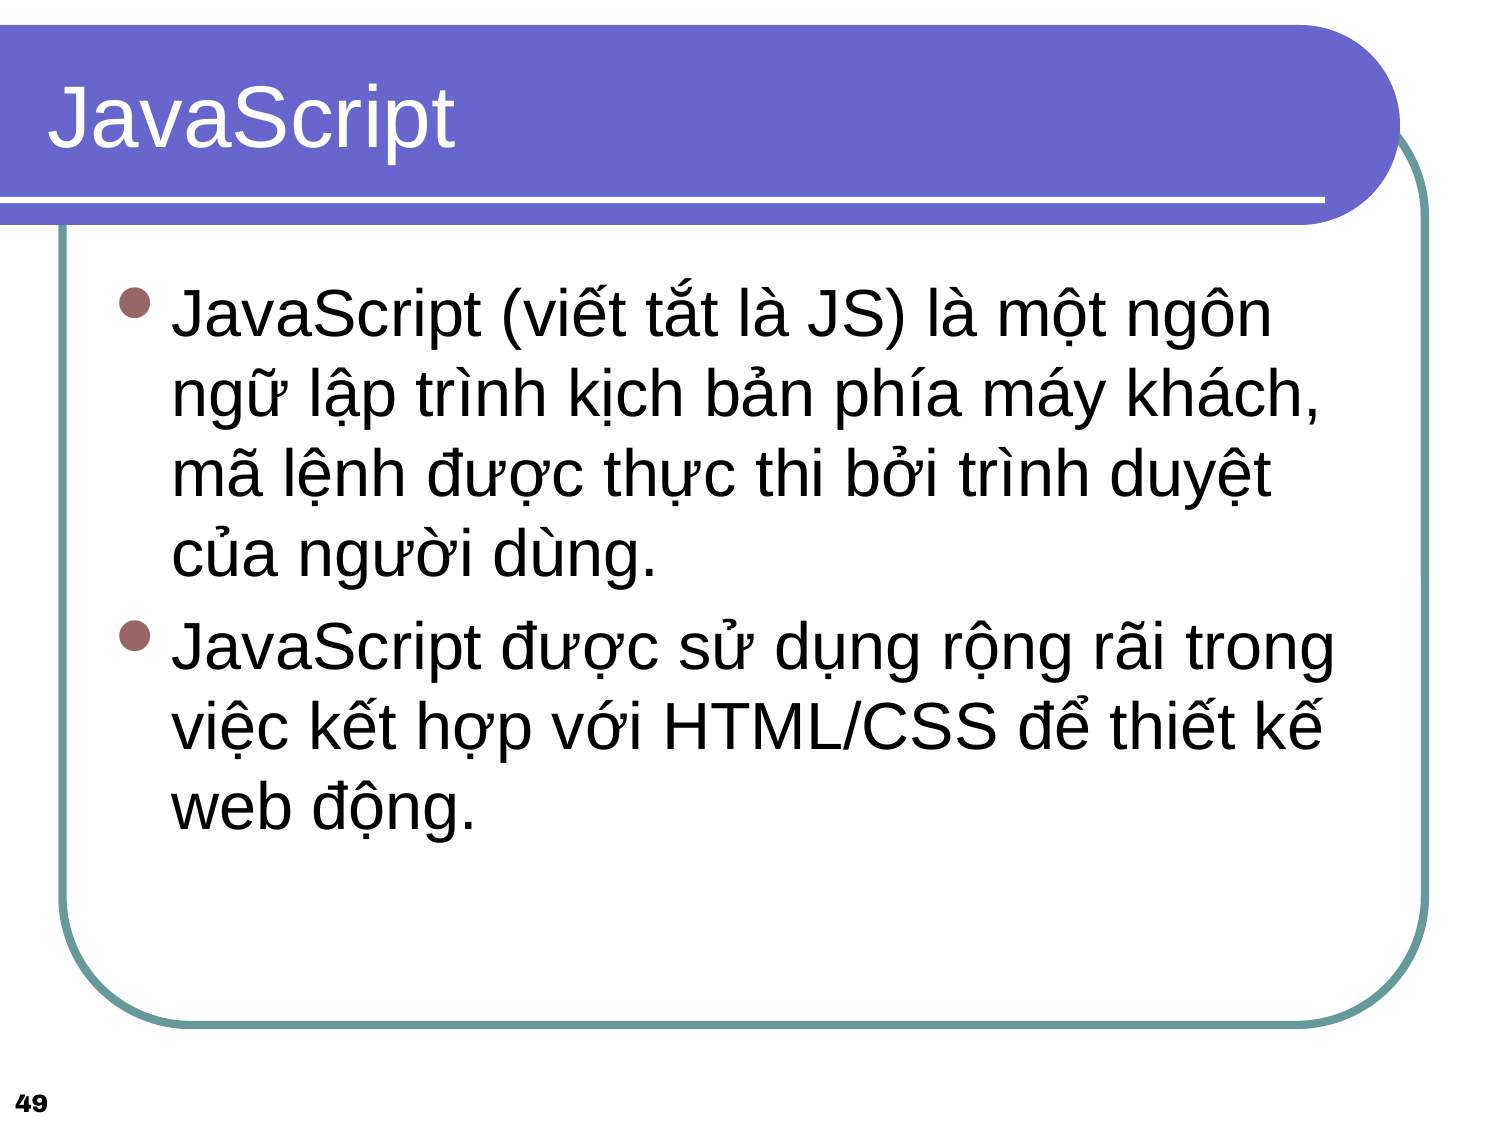

# JavaScript
JavaScript (viết tắt là JS) là một ngôn ngữ lập trình kịch bản phía máy khách, mã lệnh được thực thi bởi trình duyệt của người dùng.
JavaScript được sử dụng rộng rãi trong việc kết hợp với HTML/CSS để thiết kế web động.
49